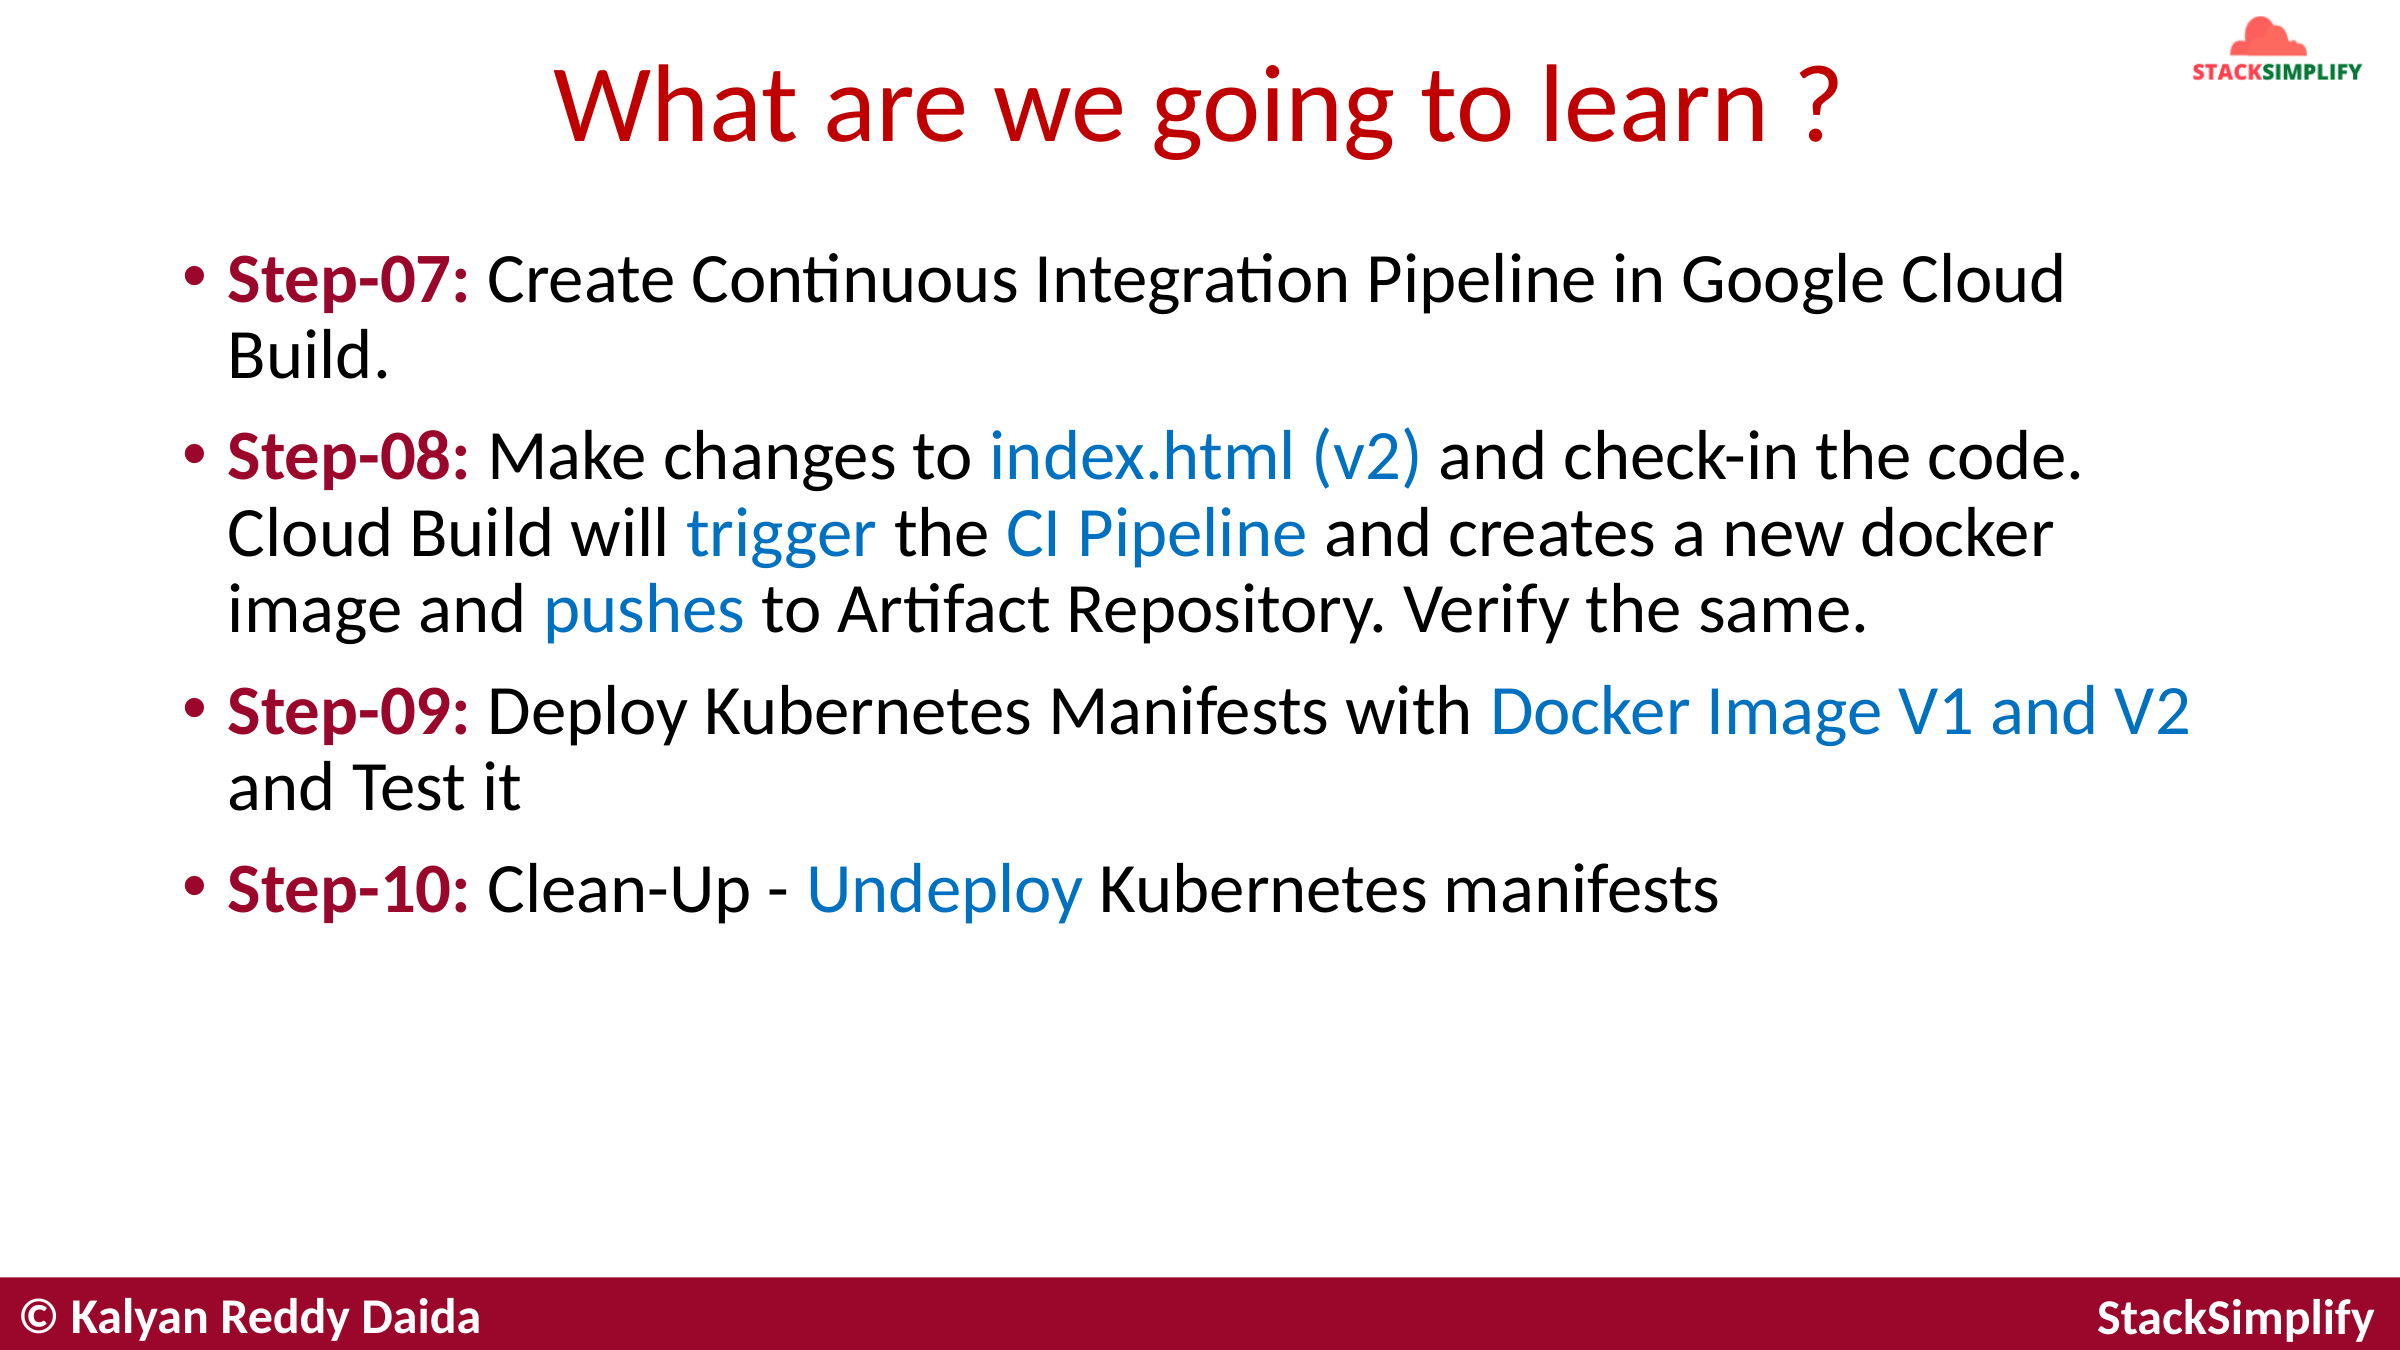

# What are we going to learn ?
Step-07: Create Continuous Integration Pipeline in Google Cloud Build.
Step-08: Make changes to index.html (v2) and check-in the code. Cloud Build will trigger the CI Pipeline and creates a new docker image and pushes to Artifact Repository. Verify the same.
Step-09: Deploy Kubernetes Manifests with Docker Image V1 and V2 and Test it
Step-10: Clean-Up - Undeploy Kubernetes manifests
© Kalyan Reddy Daida